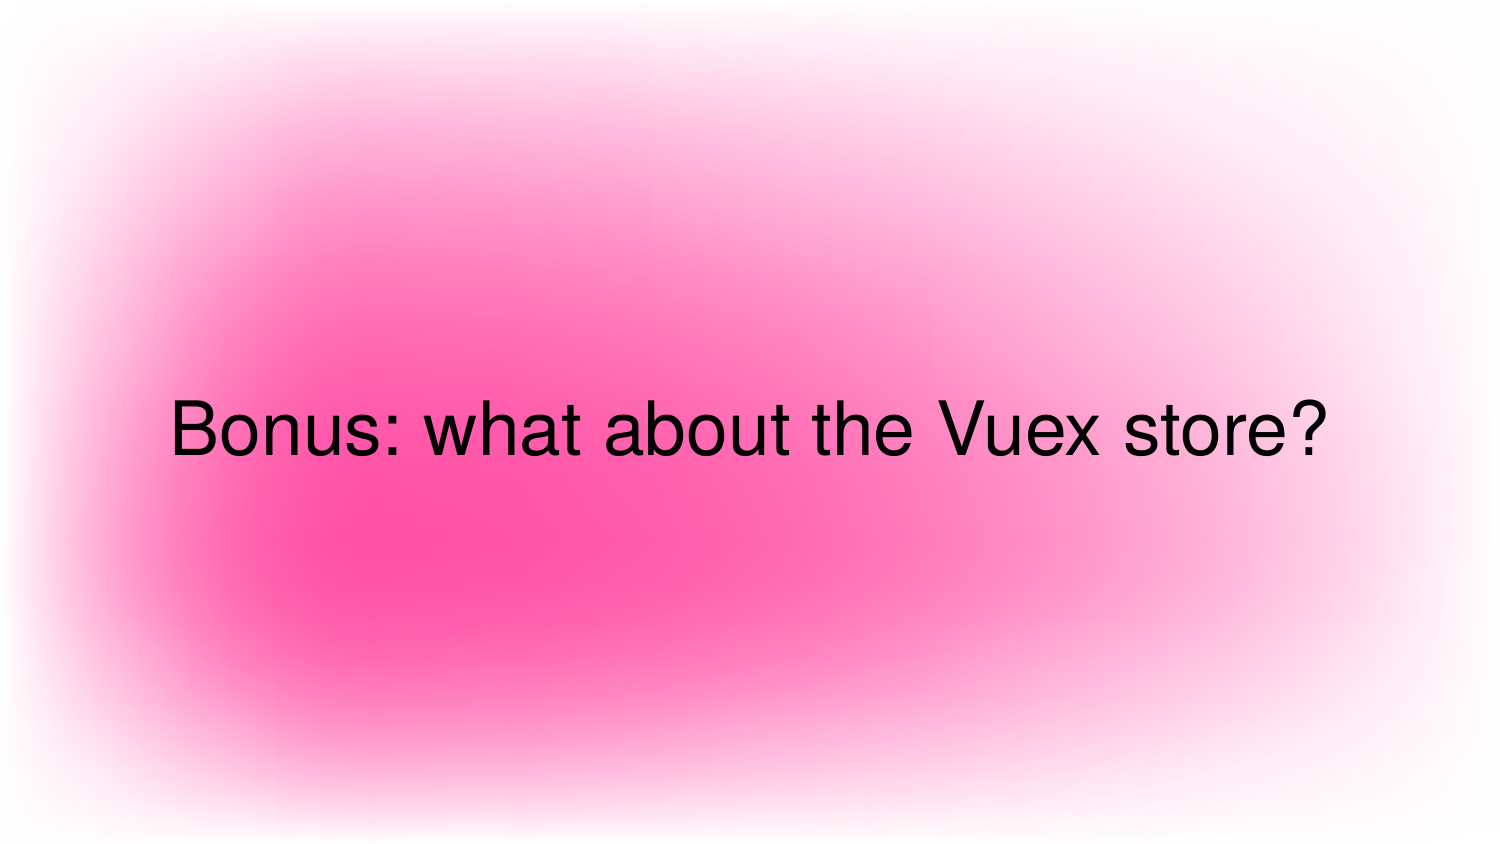

# Bonus: what about the Vuex store?